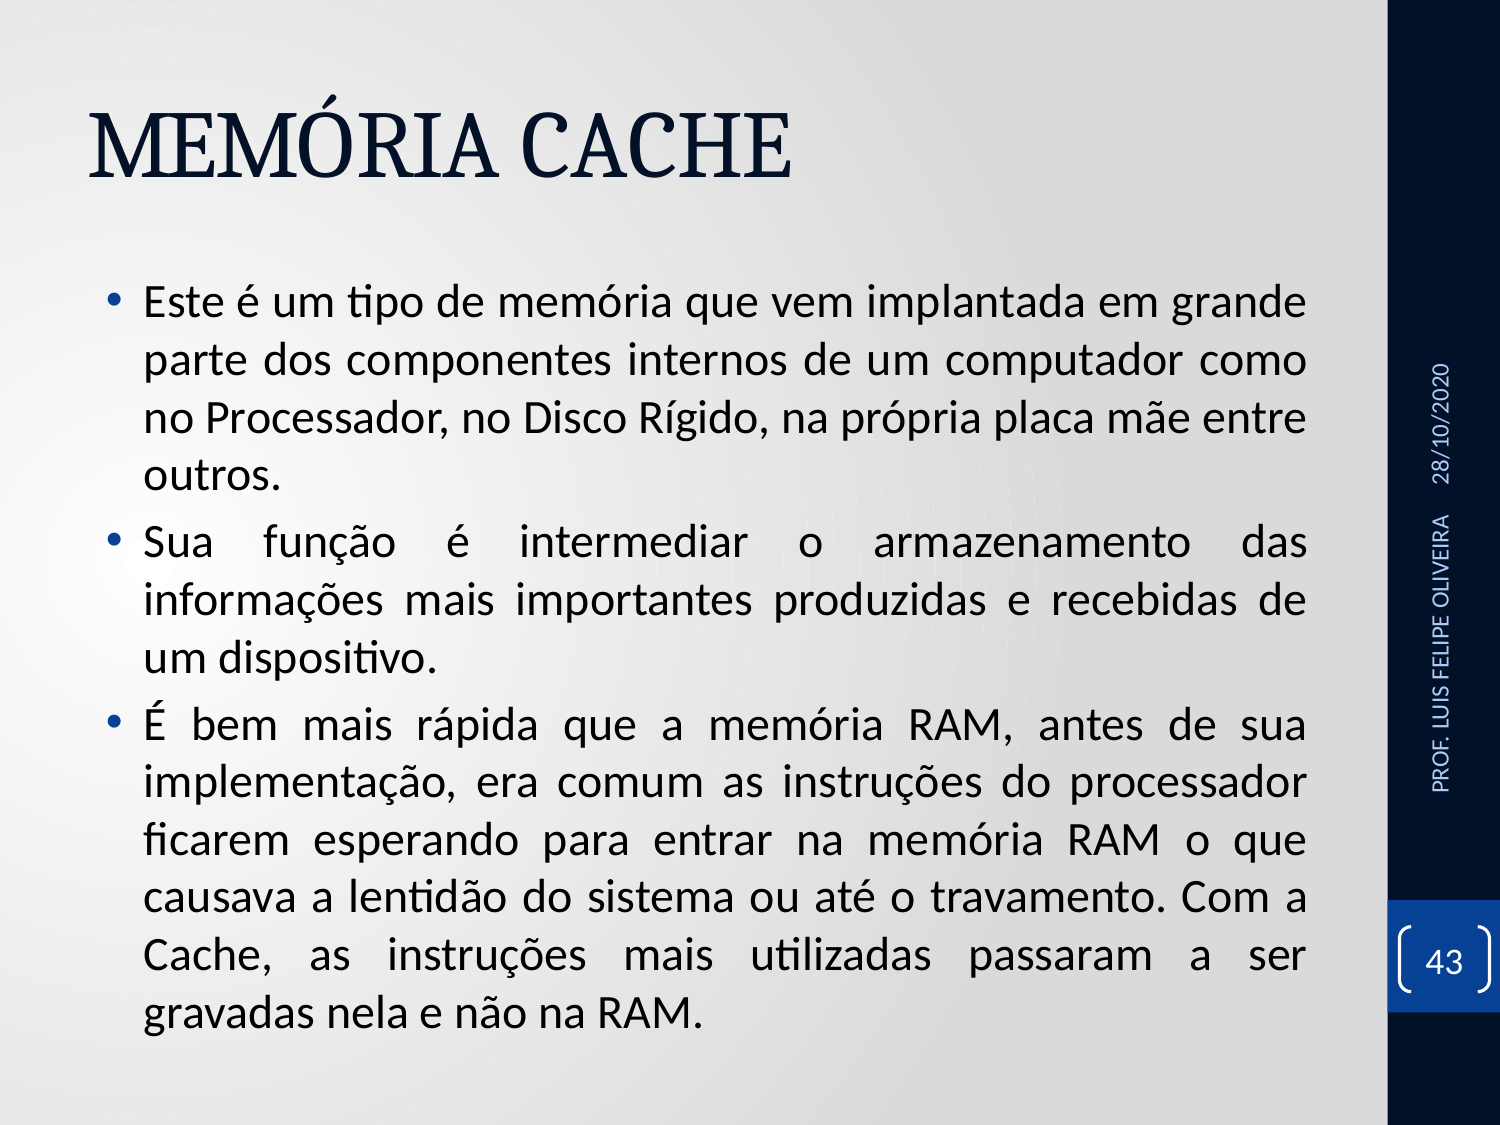

# MEMÓRIA CACHE
Este é um tipo de memória que vem implantada em grande parte dos componentes internos de um computador como no Processador, no Disco Rígido, na própria placa mãe entre outros.
Sua função é intermediar o armazenamento das informações mais importantes produzidas e recebidas de um dispositivo.
É bem mais rápida que a memória RAM, antes de sua implementação, era comum as instruções do processador ficarem esperando para entrar na memória RAM o que causava a lentidão do sistema ou até o travamento. Com a Cache, as instruções mais utilizadas passaram a ser gravadas nela e não na RAM.
28/10/2020
PROF. LUIS FELIPE OLIVEIRA
43